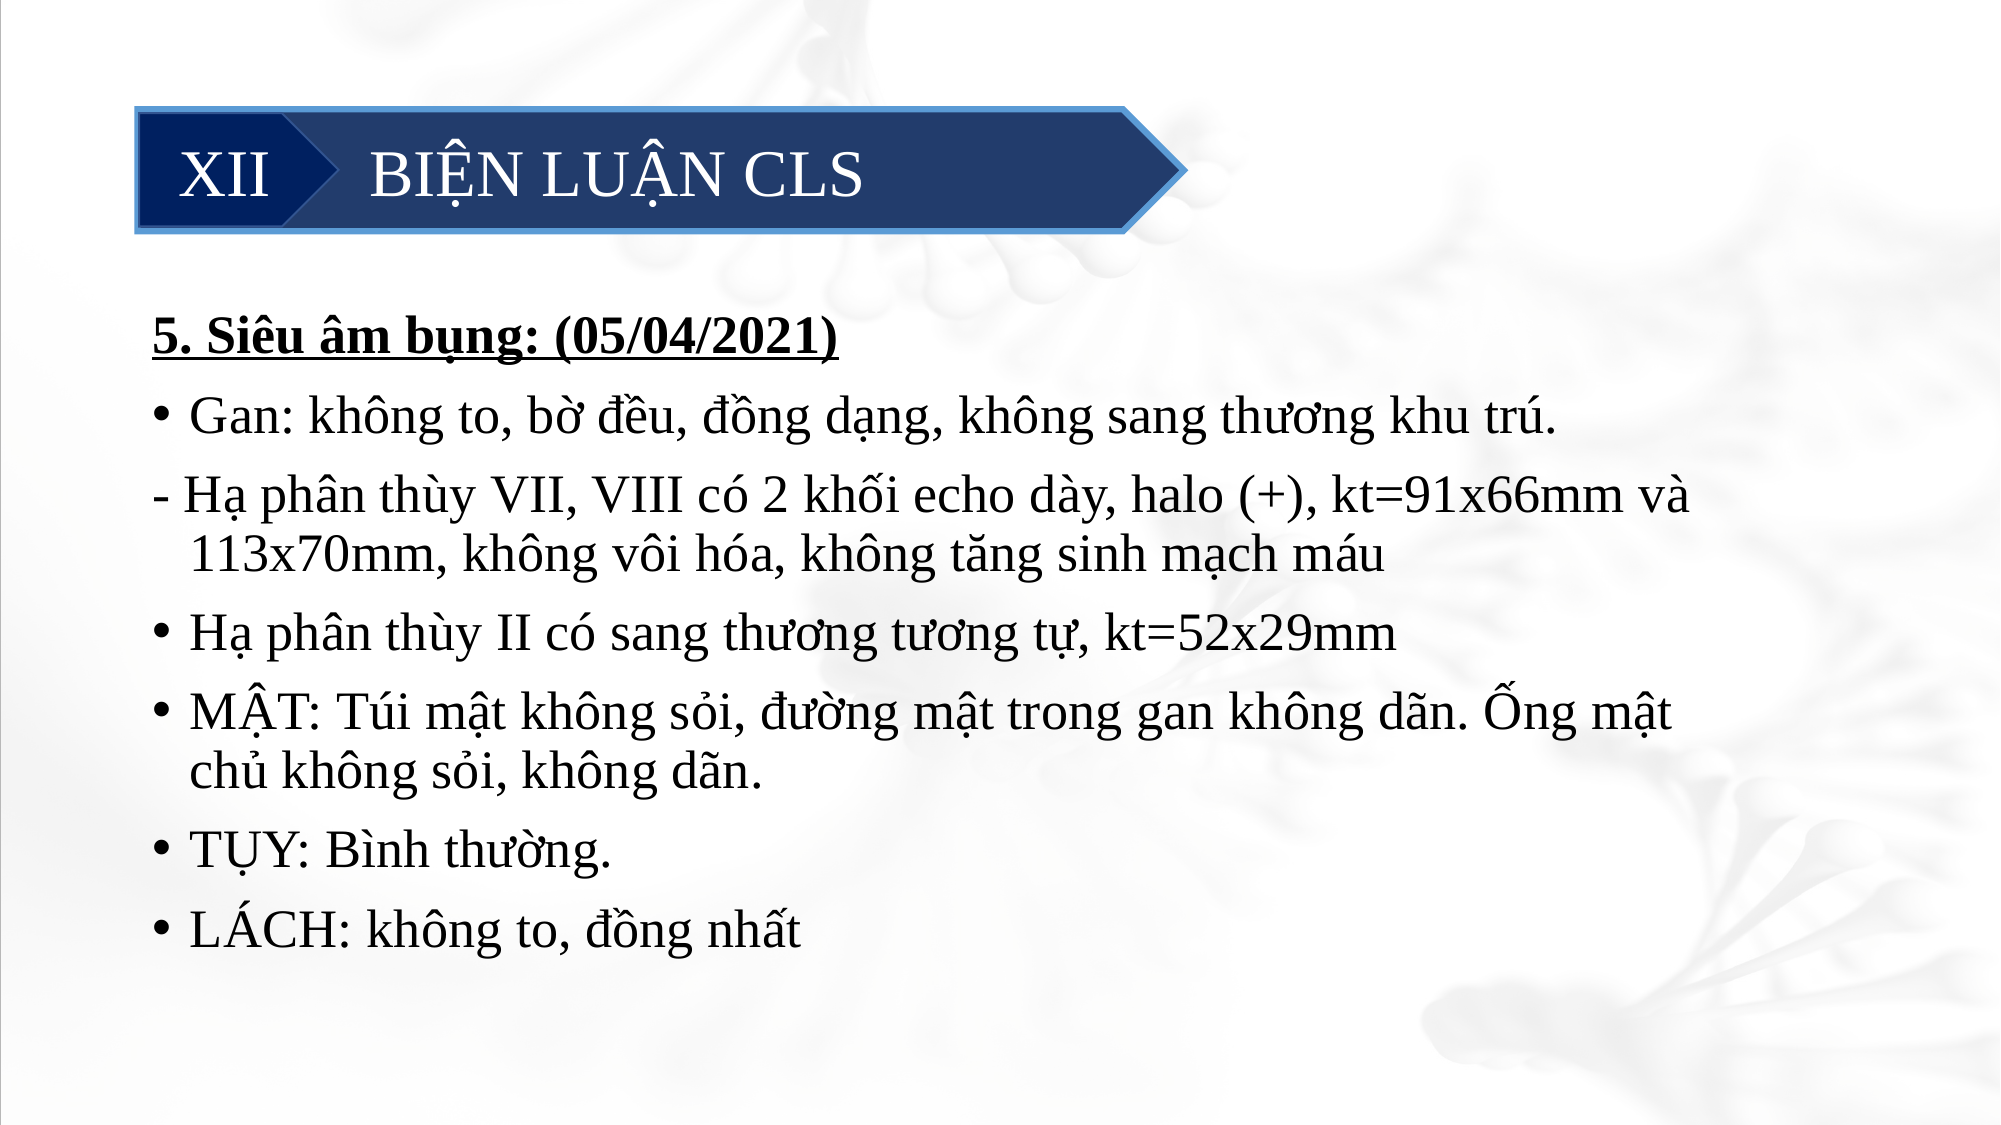

#
	    BIỆN LUẬN CLS
XII
5. Siêu âm bụng: (05/04/2021)
Gan: không to, bờ đều, đồng dạng, không sang thương khu trú.
- Hạ phân thùy VII, VIII có 2 khối echo dày, halo (+), kt=91x66mm và 113x70mm, không vôi hóa, không tăng sinh mạch máu
Hạ phân thùy II có sang thương tương tự, kt=52x29mm
MẬT: Túi mật không sỏi, đường mật trong gan không dãn. Ống mật chủ không sỏi, không dãn.
TỤY: Bình thường.
LÁCH: không to, đồng nhất